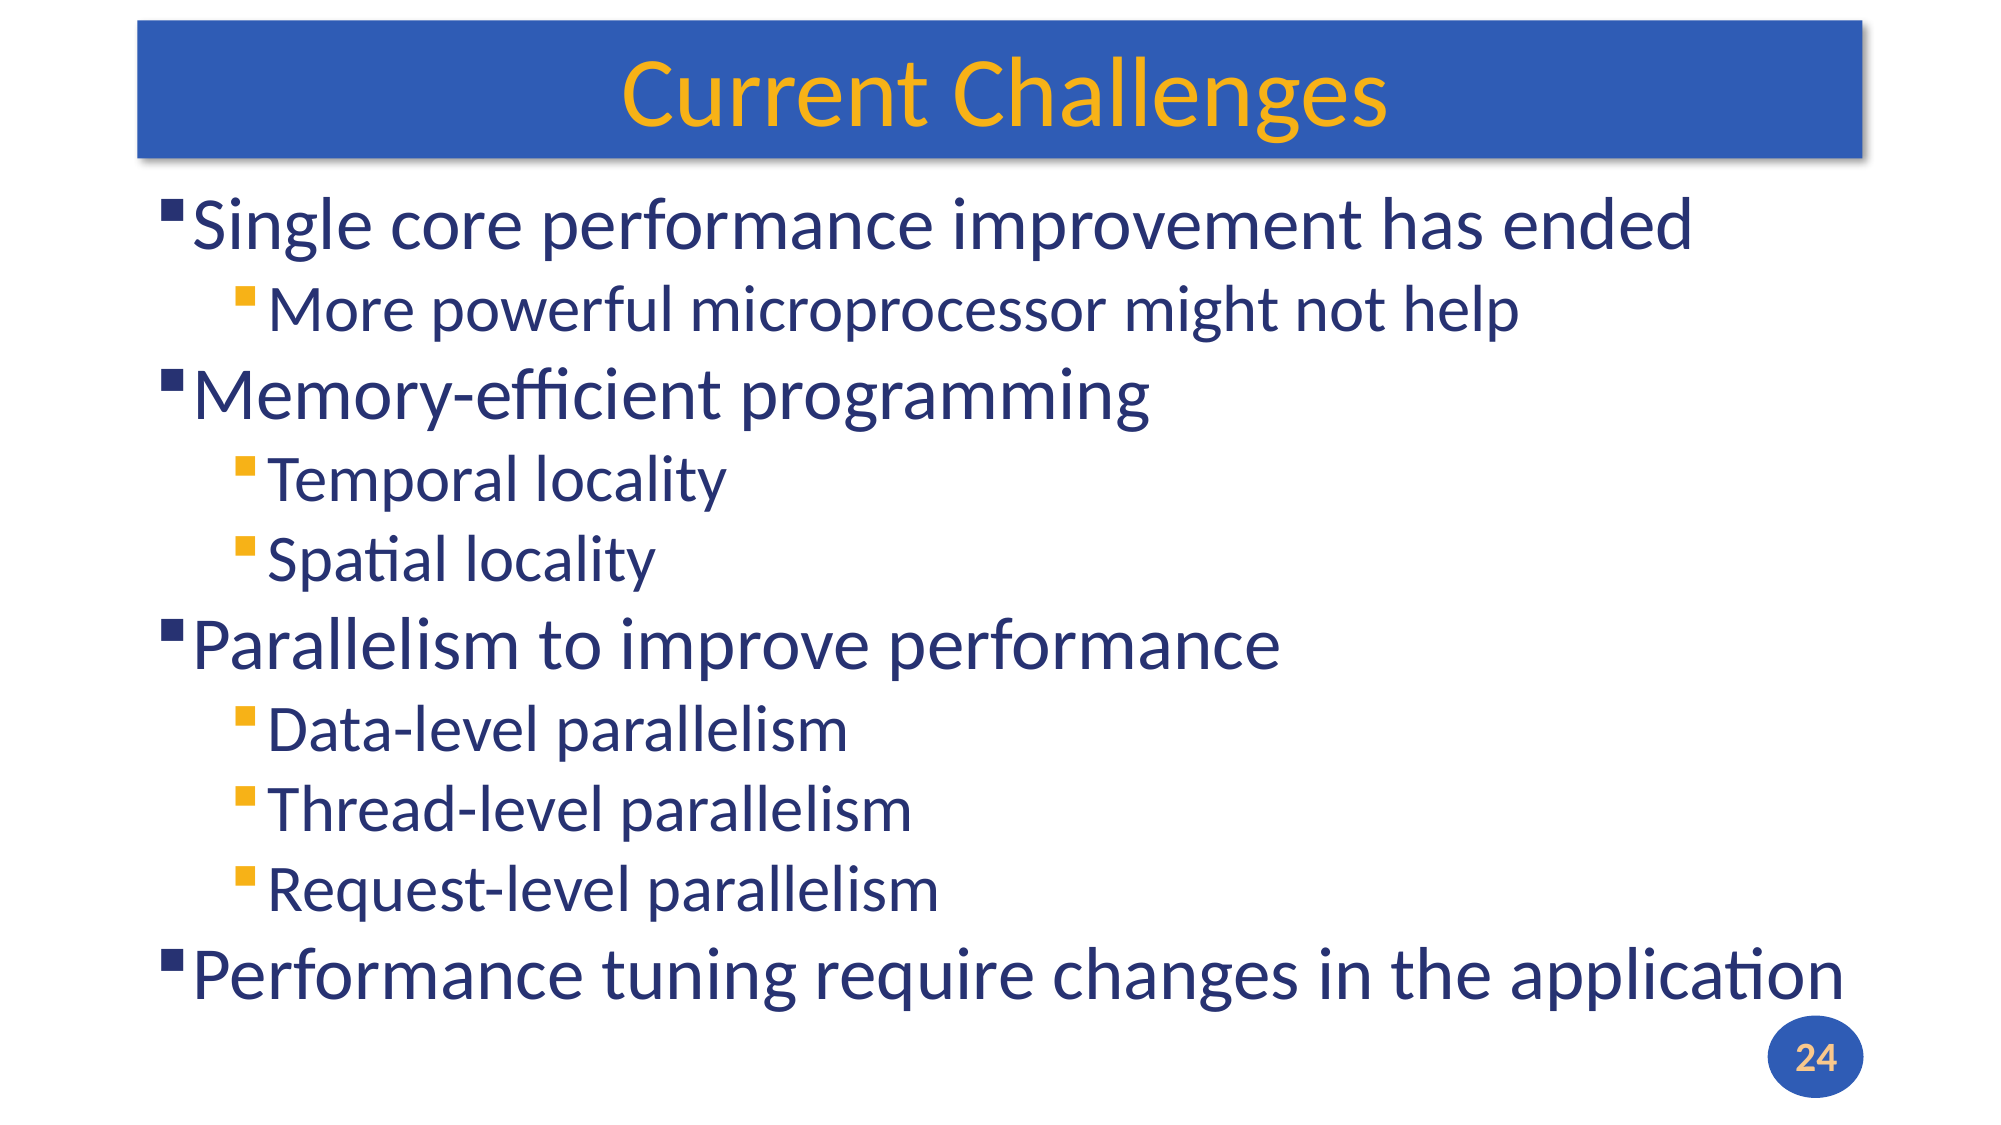

# Current Challenges
Single core performance improvement has ended
More powerful microprocessor might not help
Memory-efficient programming
Temporal locality
Spatial locality
Parallelism to improve performance
Data-level parallelism
Thread-level parallelism
Request-level parallelism
Performance tuning require changes in the application
24